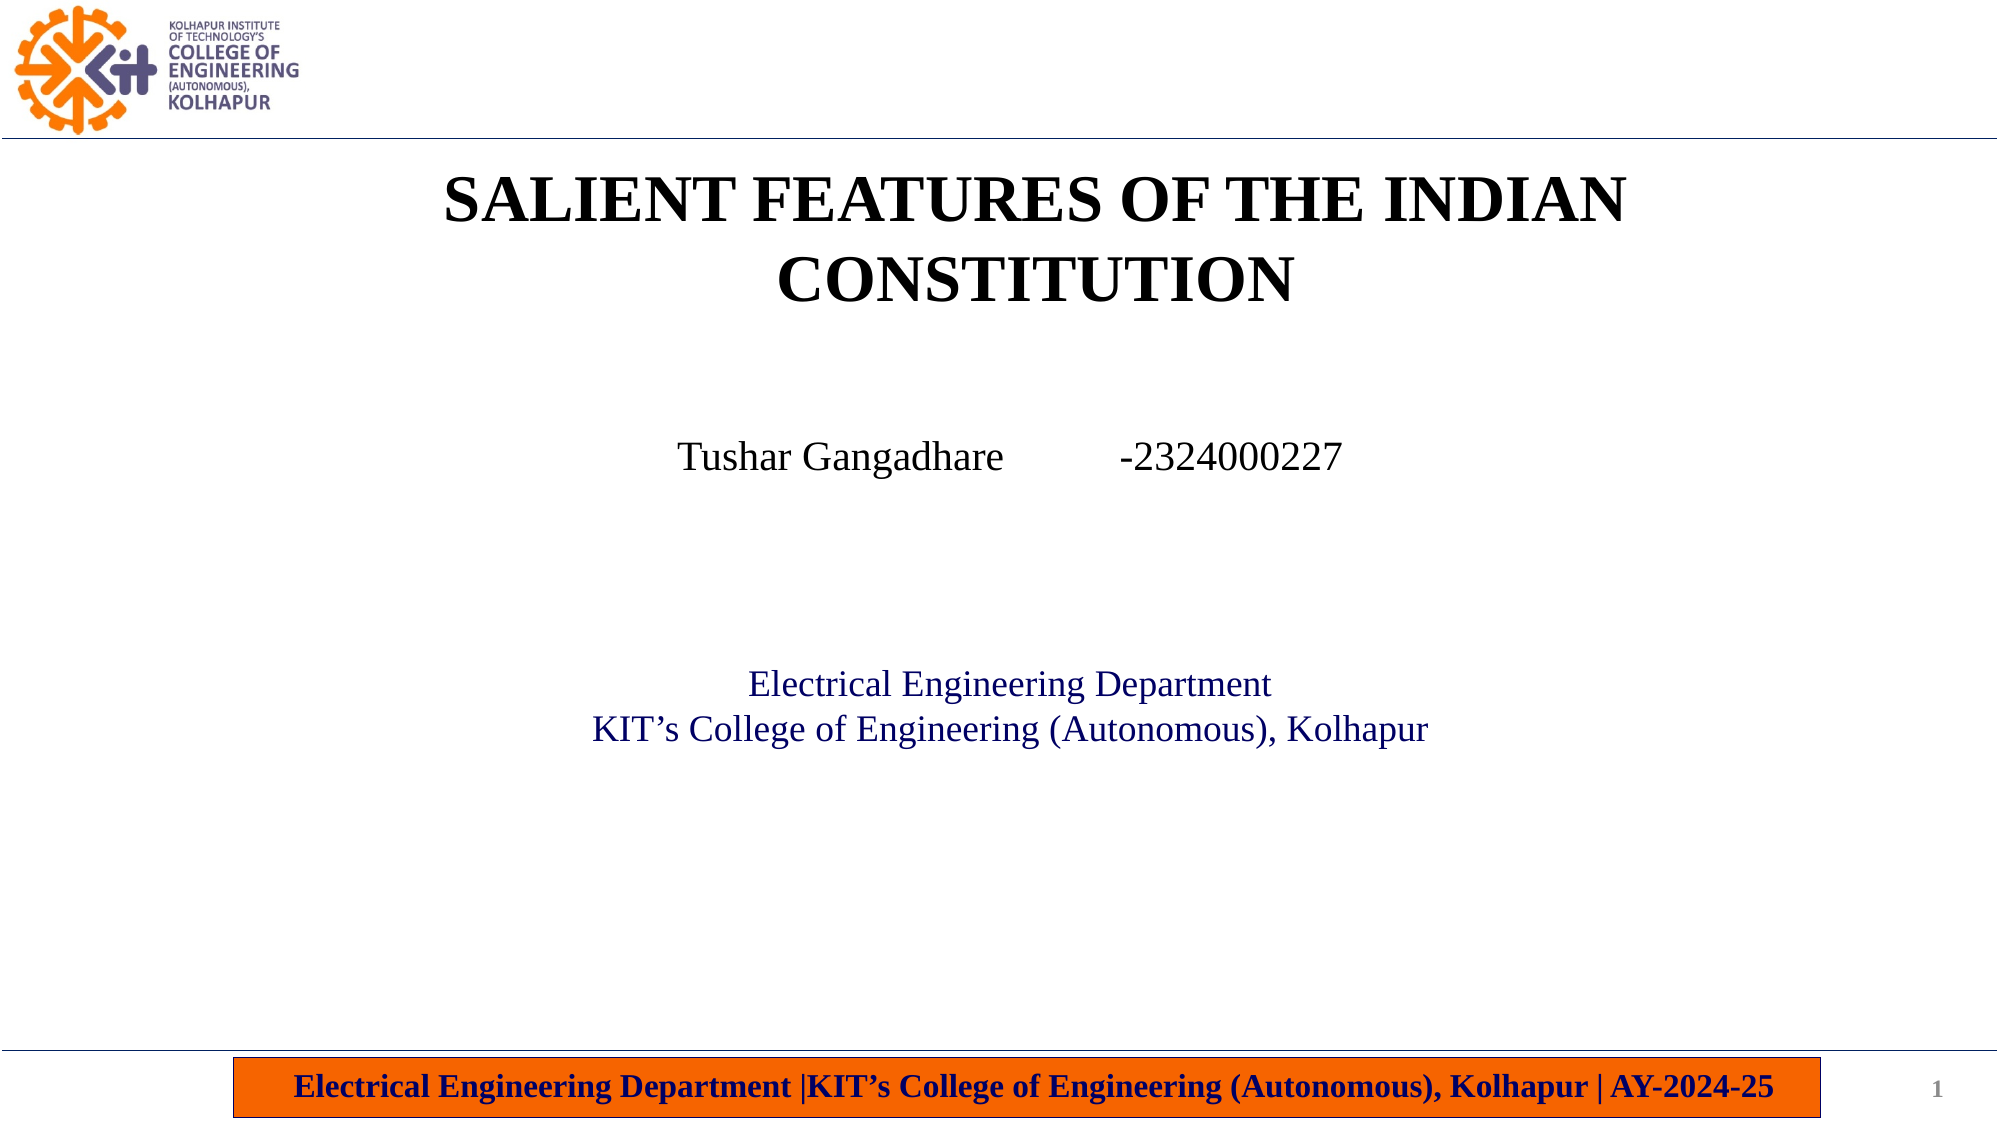

#
SALIENT FEATURES OF THE INDIAN CONSTITUTION

Tushar Gangadhare           -2324000227

Electrical Engineering Department
KIT’s College of Engineering (Autonomous), Kolhapur
  Electrical Engineering Department |KIT’s College of Engineering (Autonomous), Kolhapur | AY-2024-25

1